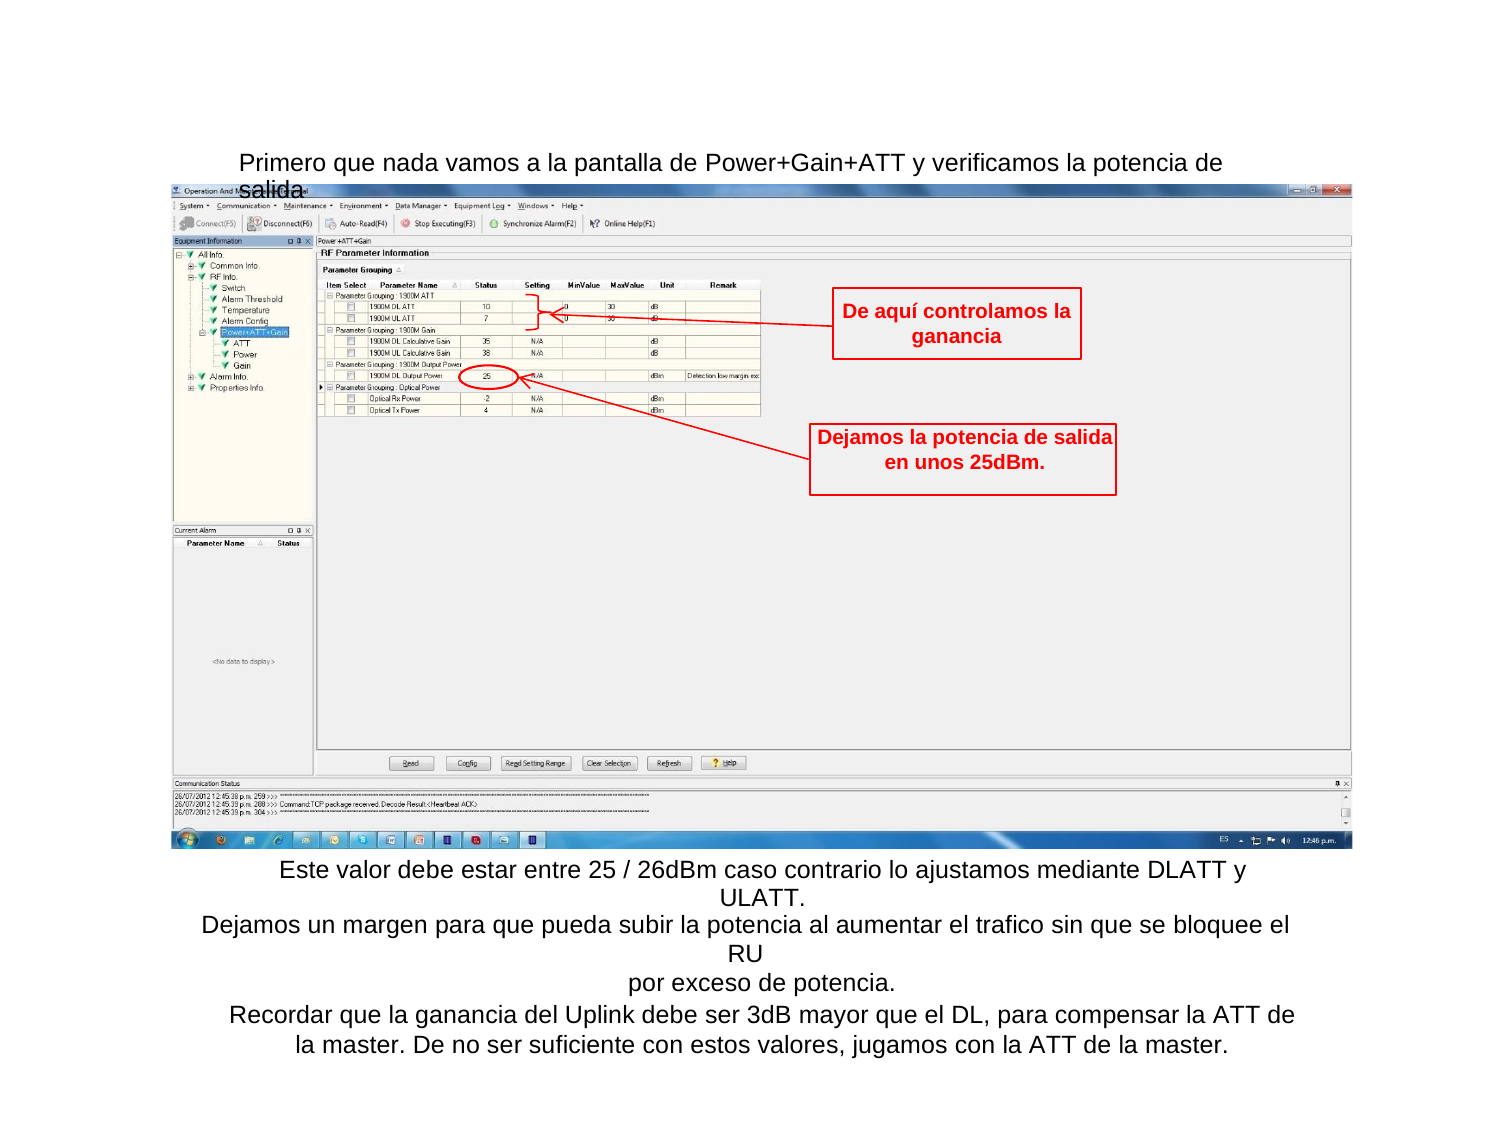

Primero que nada vamos a la pantalla de Power+Gain+ATT y verificamos la potencia de salida

De aquí controlamos la ganancia

Dejamos la potencia de salida en unos 25dBm.
Este valor debe estar entre 25 / 26dBm caso contrario lo ajustamos mediante DLATT y ULATT.
Dejamos un margen para que pueda subir la potencia al aumentar el trafico sin que se bloquee el RU
por exceso de potencia.
Recordar que la ganancia del Uplink debe ser 3dB mayor que el DL, para compensar la ATT de la master. De no ser suficiente con estos valores, jugamos con la ATT de la master.